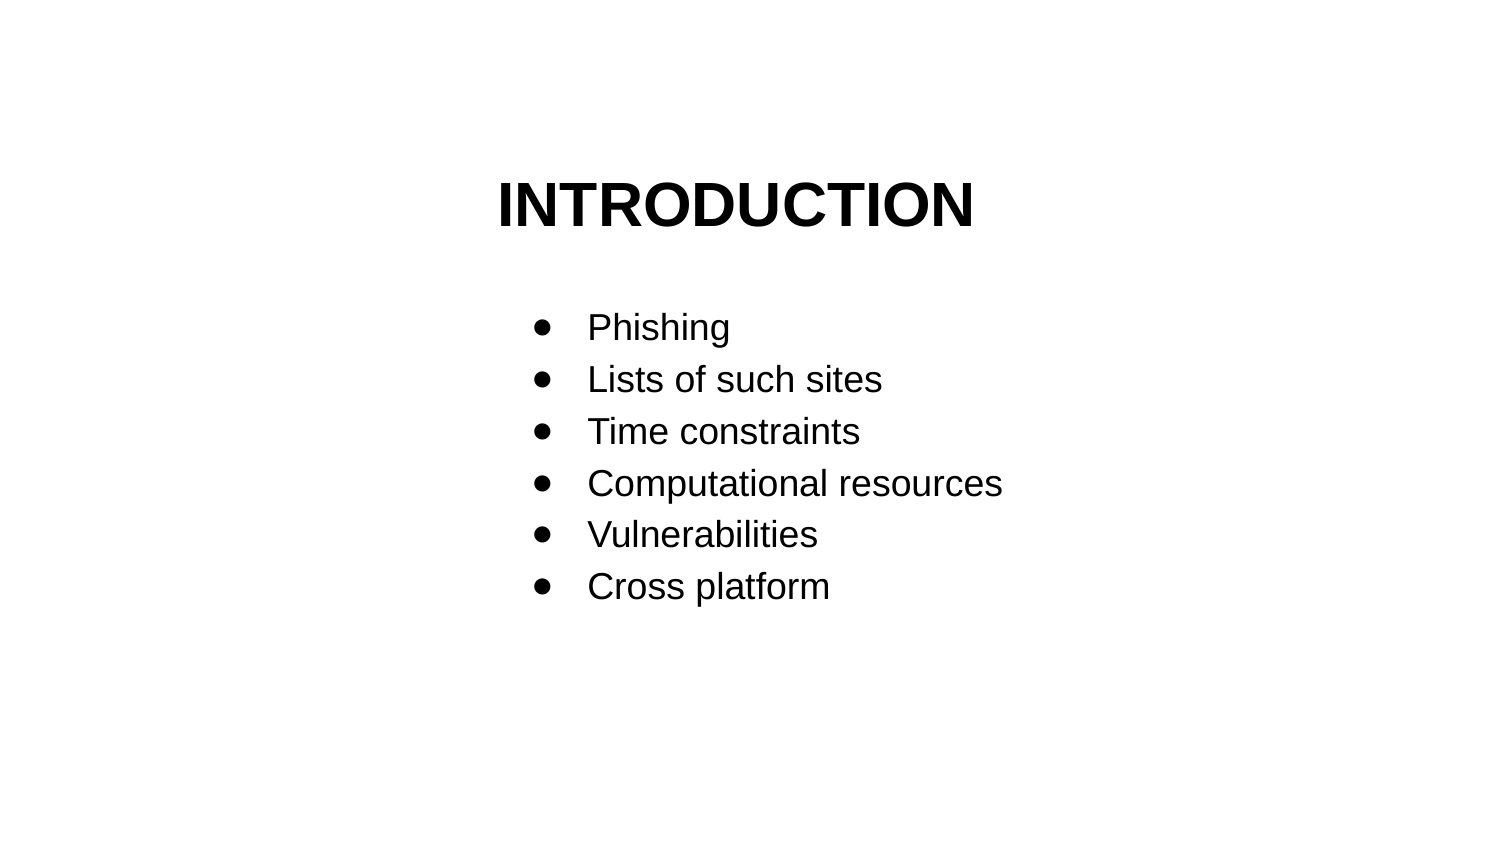

# INTRODUCTION
Phishing
Lists of such sites
Time constraints
Computational resources
Vulnerabilities
Cross platform